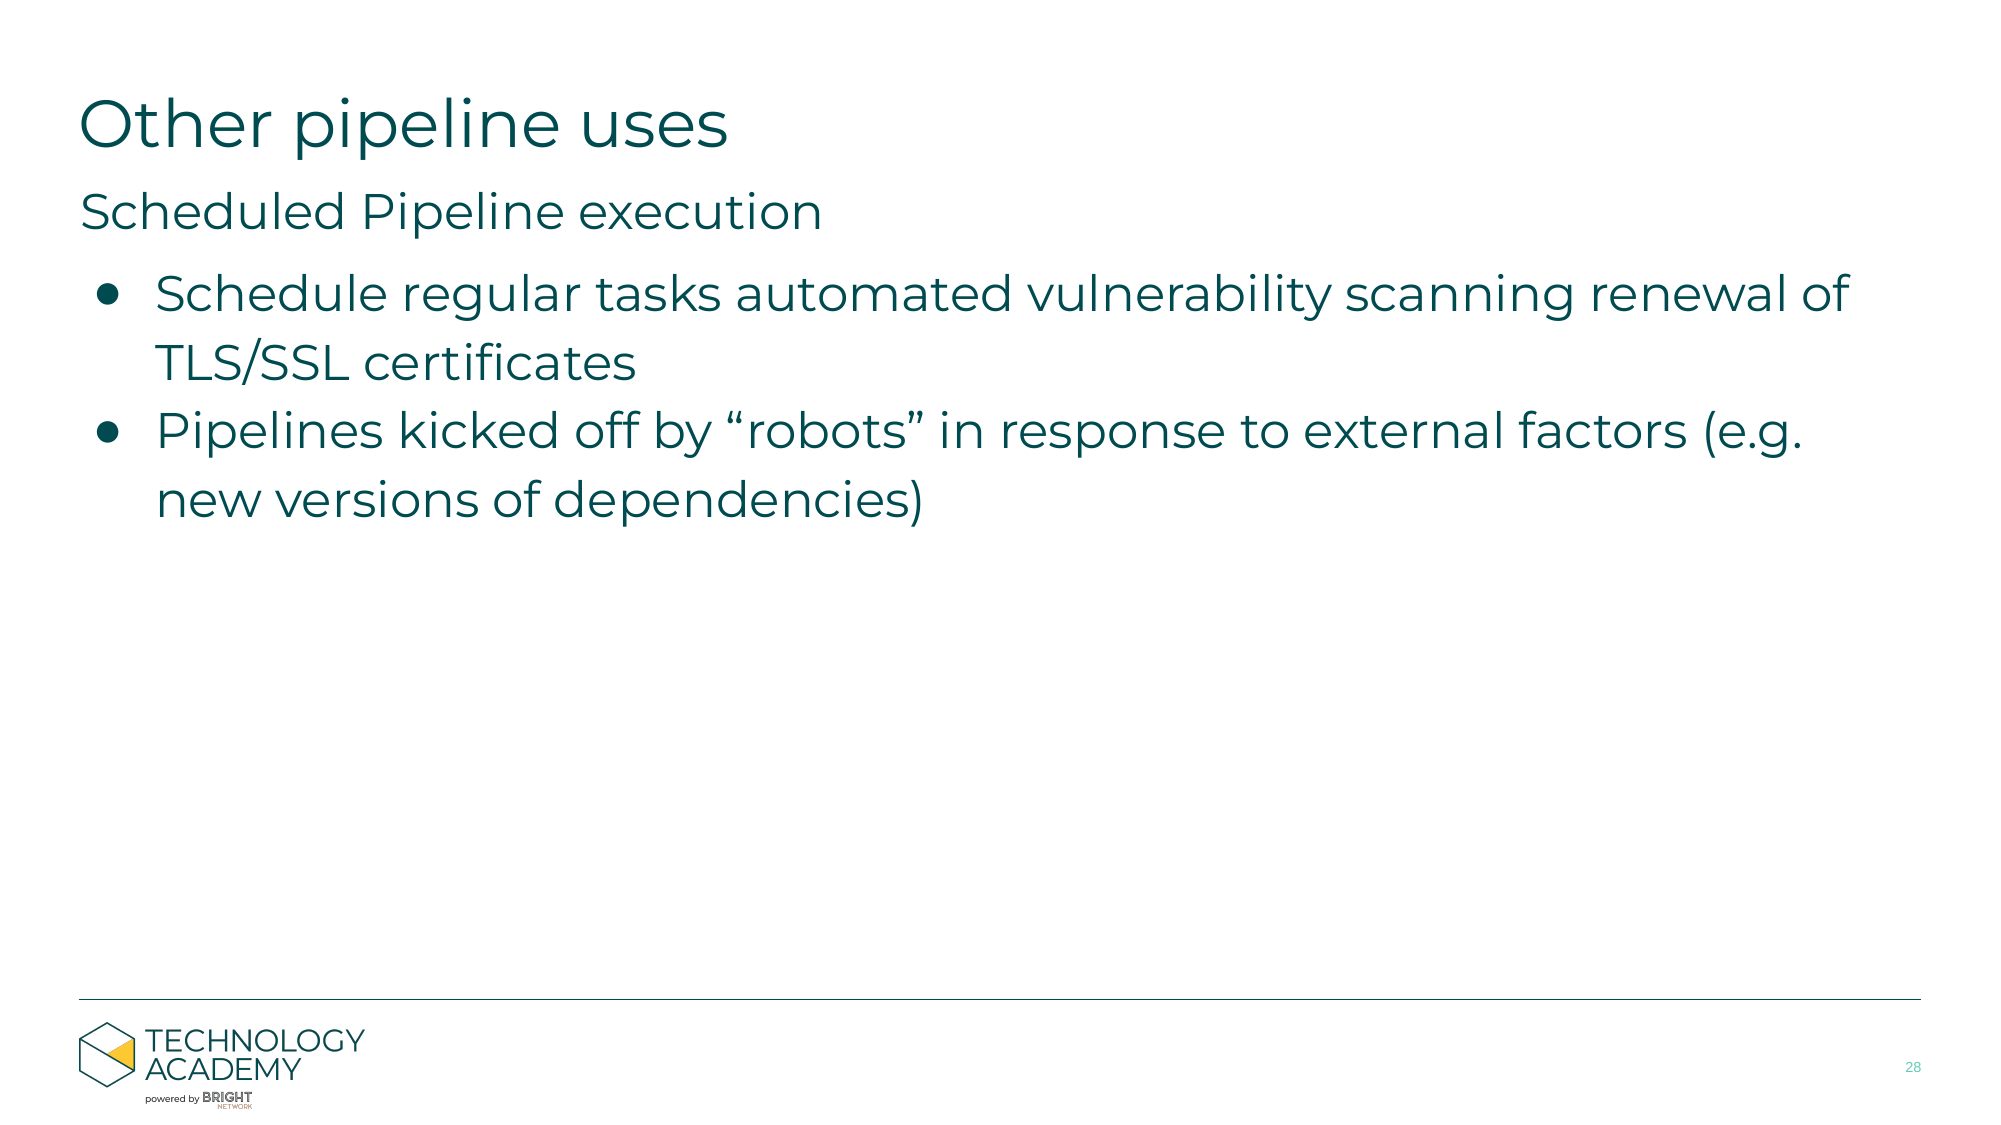

# Other pipeline uses
Scheduled Pipeline execution
Schedule regular tasks automated vulnerability scanning renewal of TLS/SSL certificates
Pipelines kicked off by “robots” in response to external factors (e.g. new versions of dependencies)
28